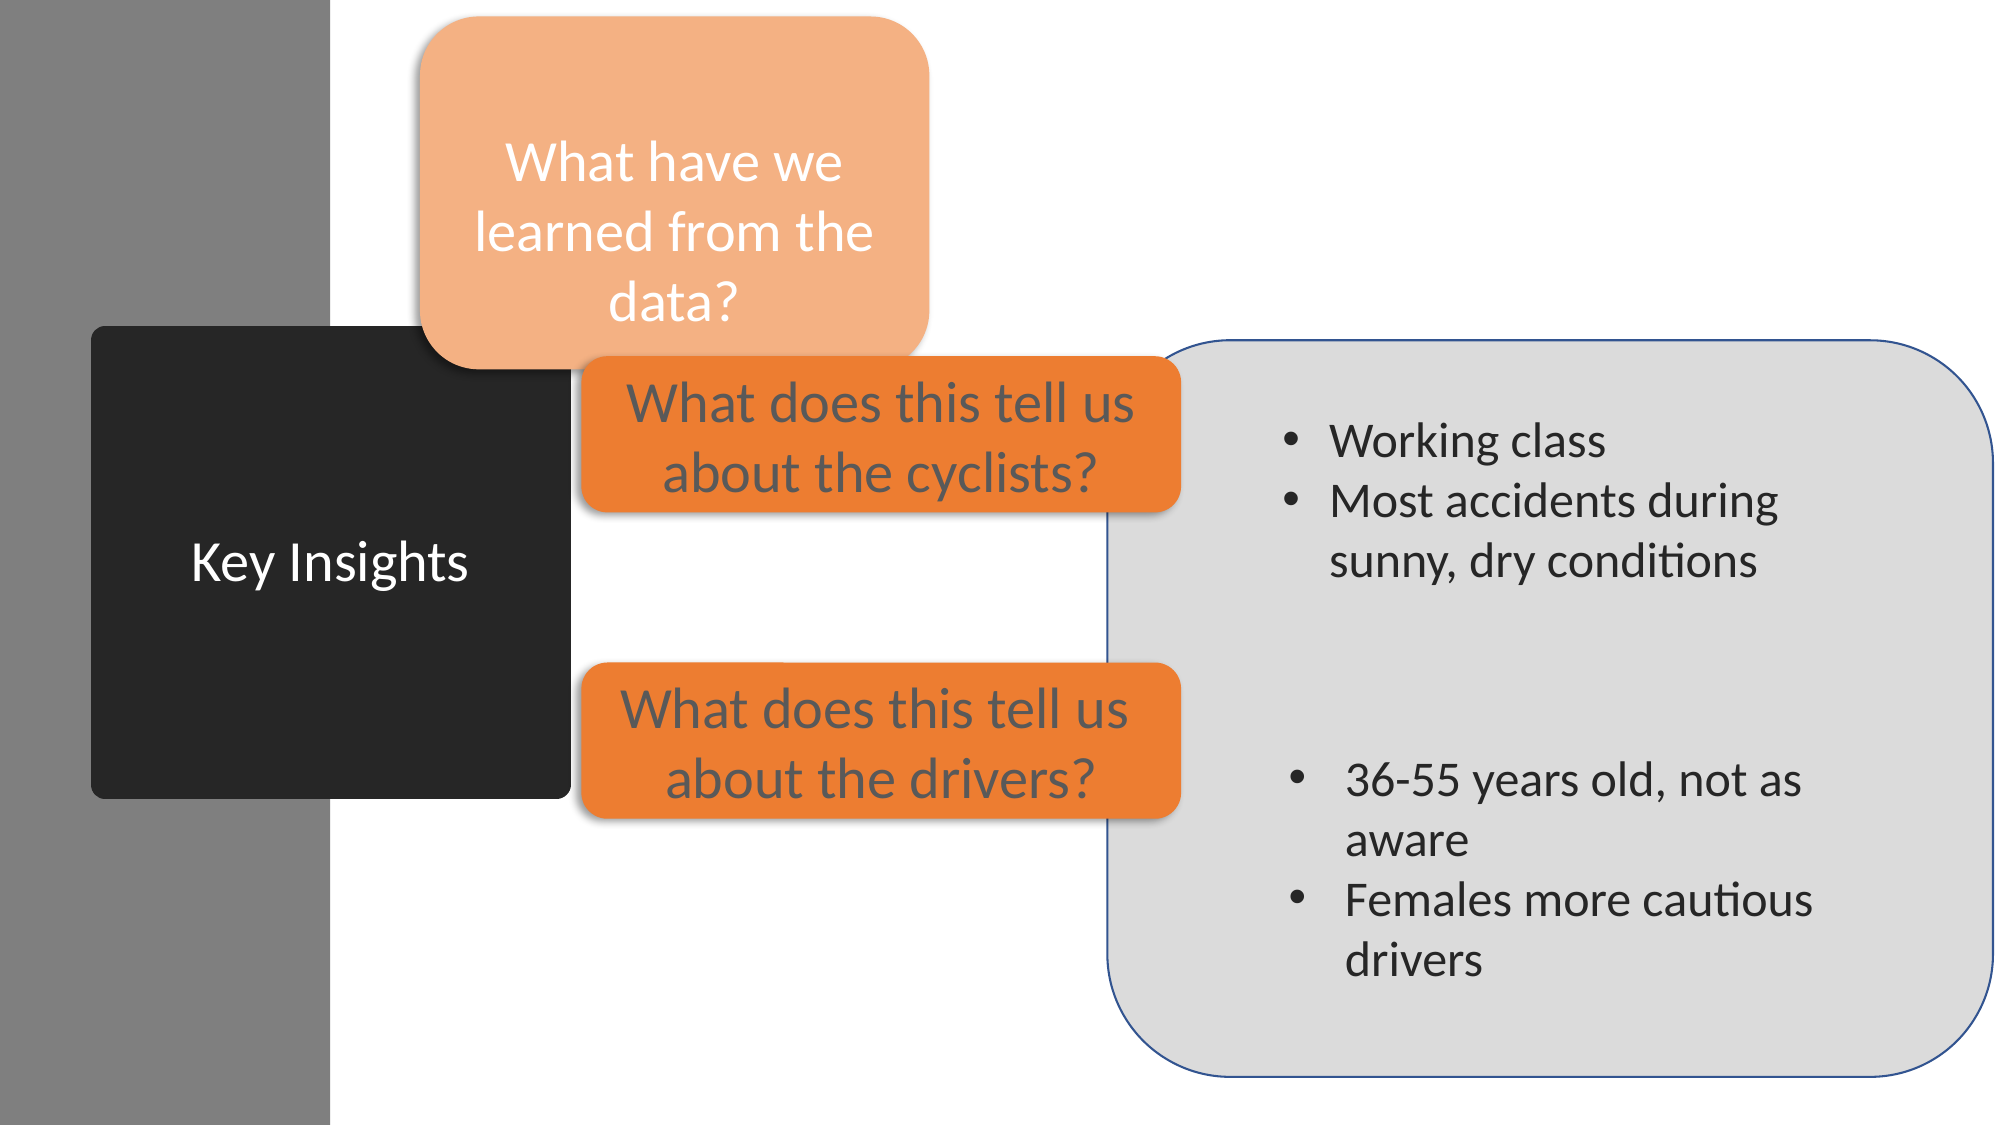

What have we learned from the data?
# Key Insights

Working class
Most accidents during sunny, dry conditions

What does this tell us about the cyclists?
What does this tell us  about the drivers?

36-55 years old, not as aware
Females more cautious drivers
23